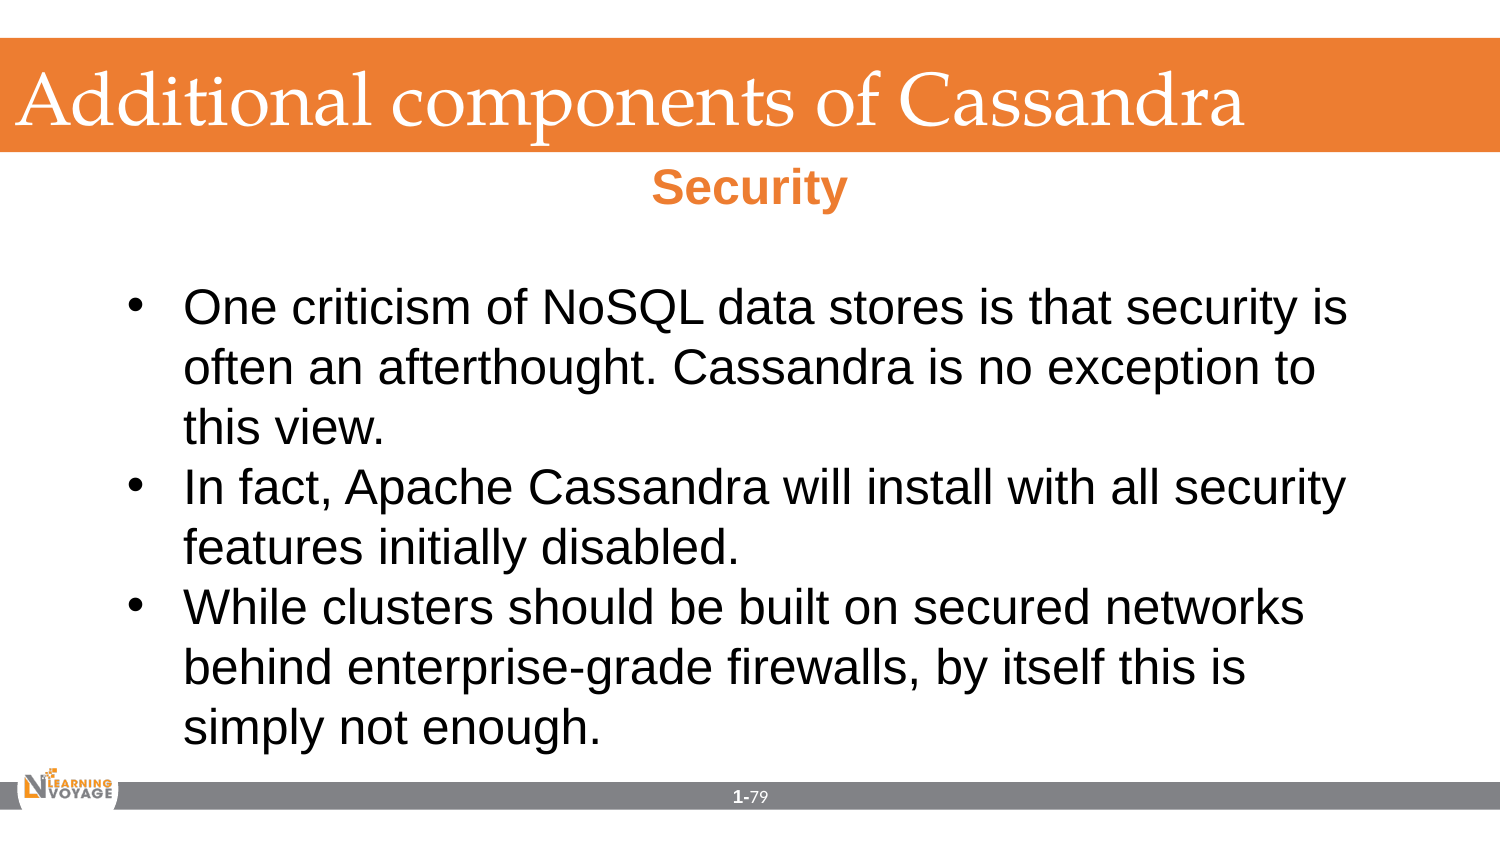

Additional components of Cassandra
Security

One criticism of NoSQL data stores is that security is often an afterthought. Cassandra is no exception to this view.
In fact, Apache Cassandra will install with all security features initially disabled.
While clusters should be built on secured networks behind enterprise-grade firewalls, by itself this is simply not enough.
1-79